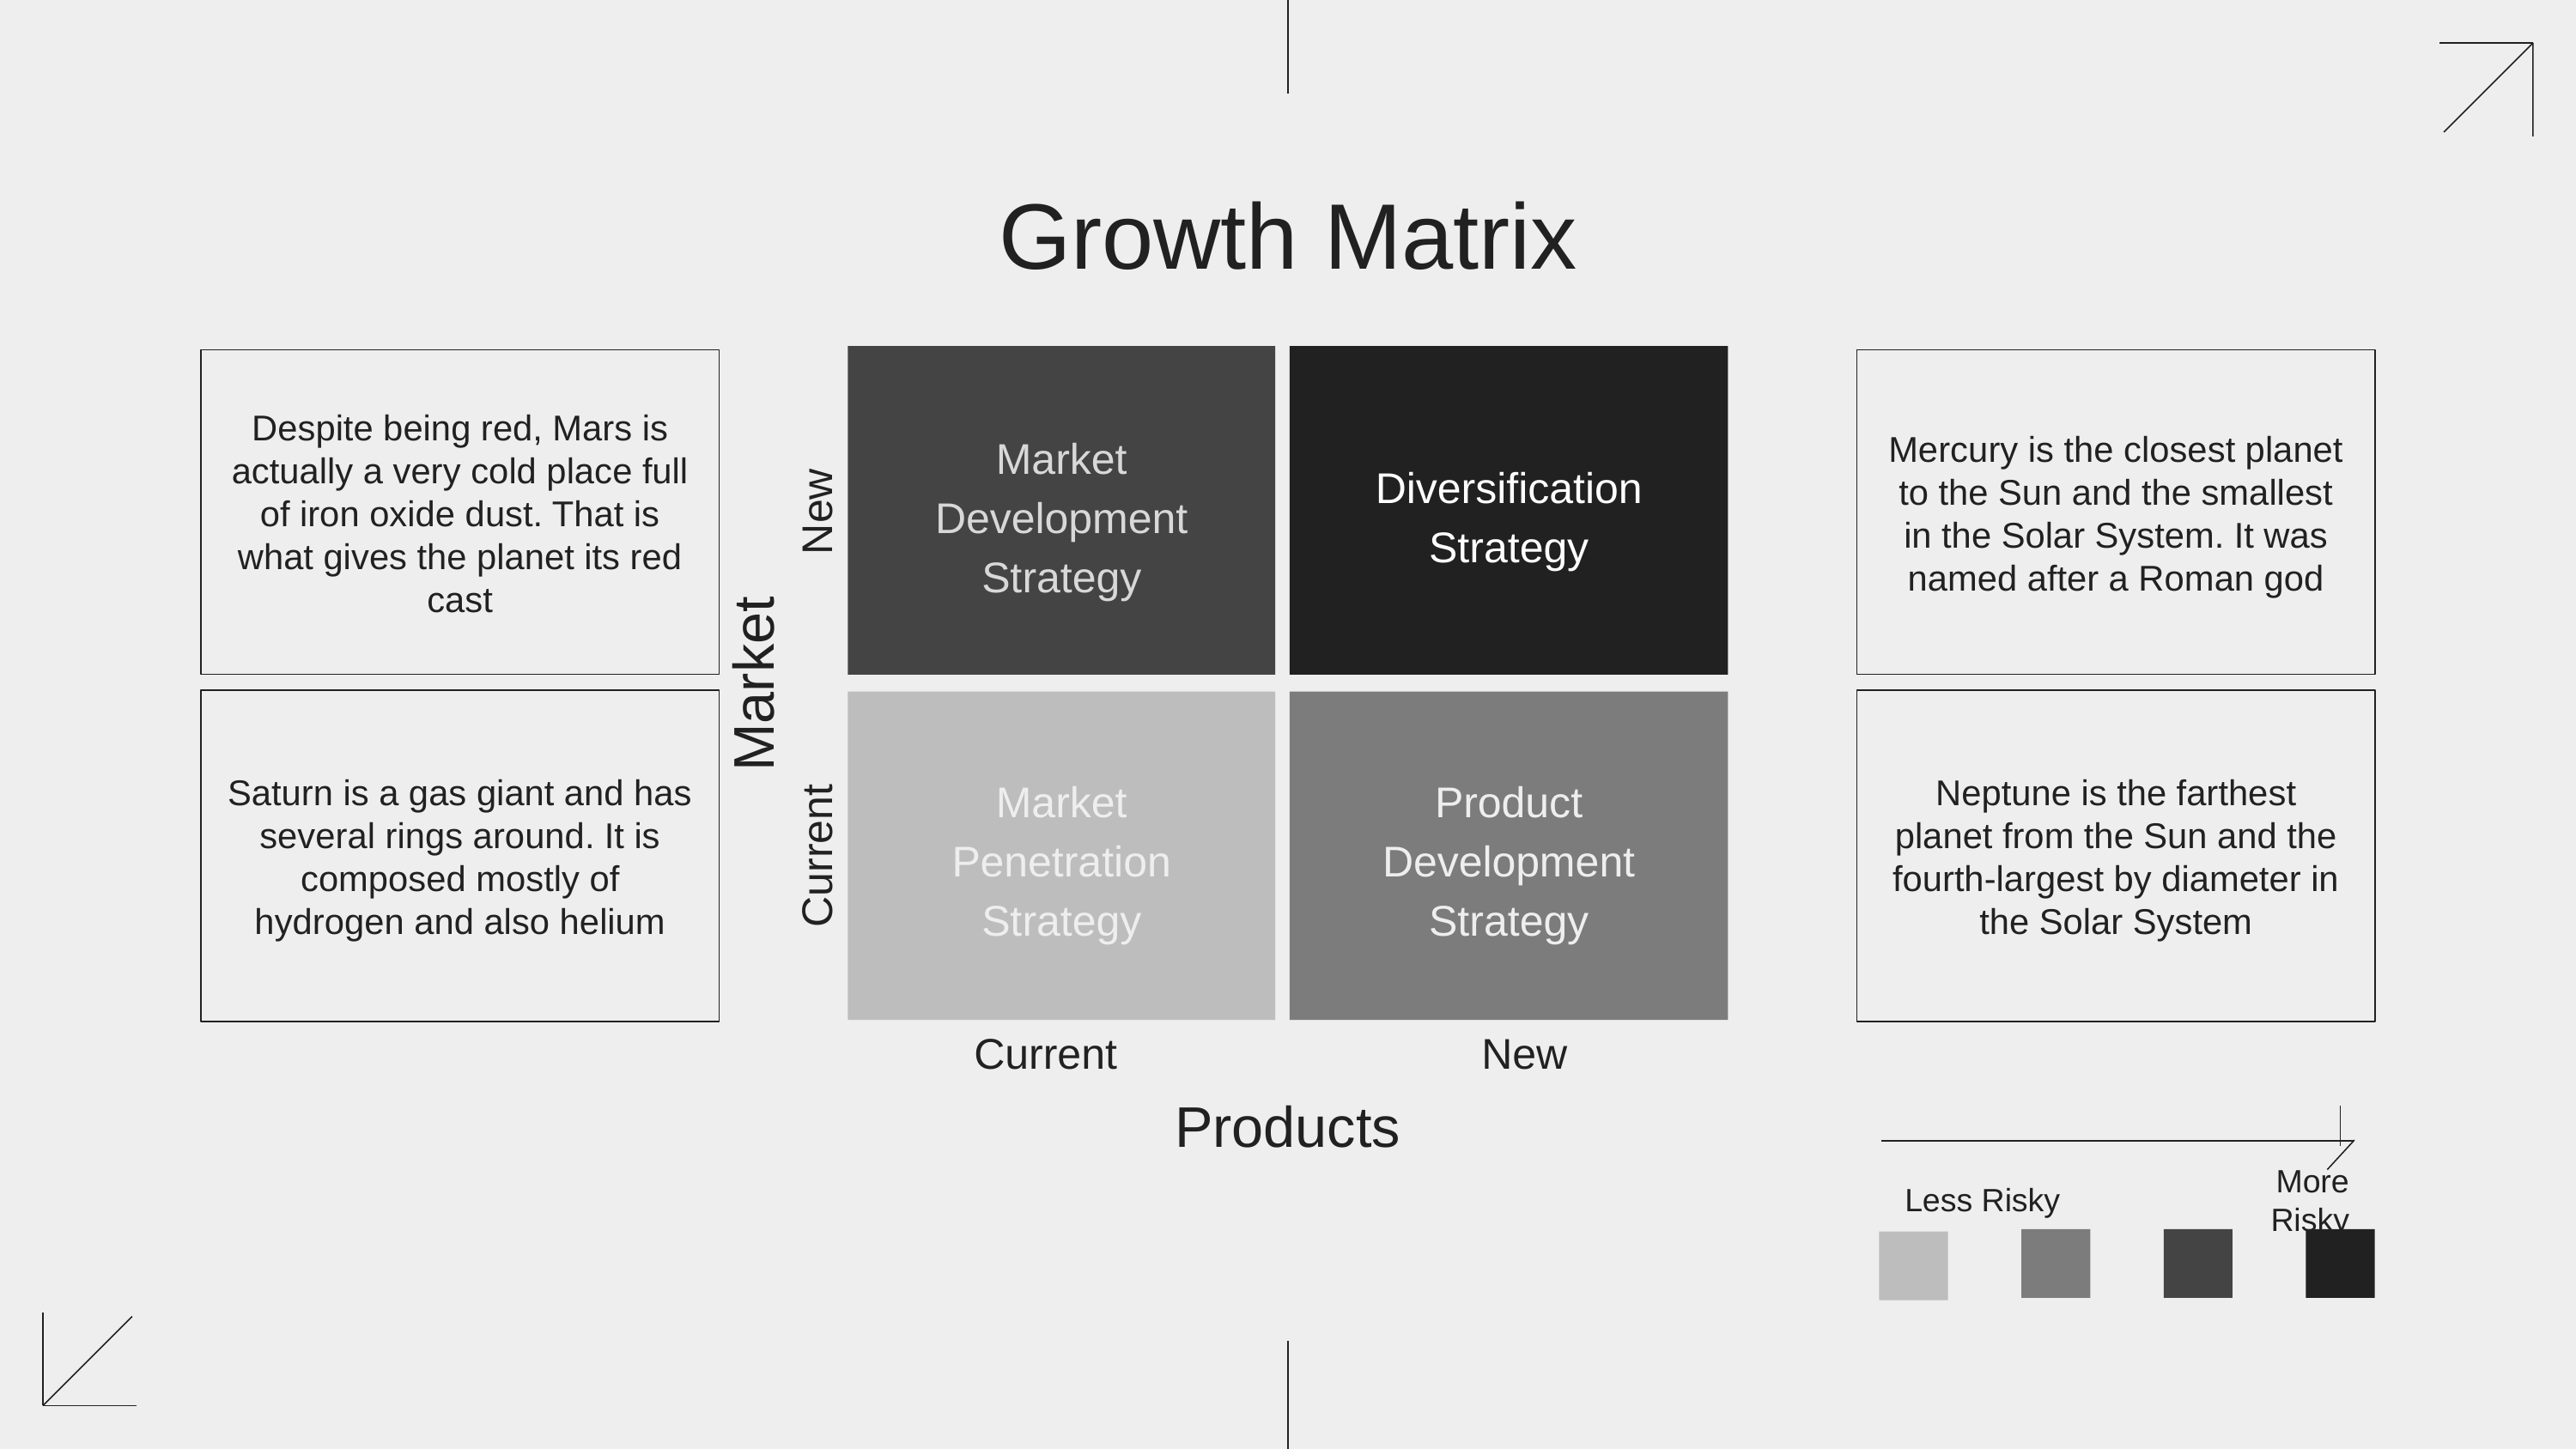

# Growth Matrix

Despite being red, Mars is actually a very cold place full of iron oxide dust. That is what gives the planet its red cast
Mercury is the closest planet to the Sun and the smallest in the Solar System. It was named after a Roman god
Market Development Strategy
Diversification Strategy
New
Market
Saturn is a gas giant and has several rings around. It is composed mostly of hydrogen and also helium
Neptune is the farthest planet from the Sun and the fourth-largest by diameter in the Solar System

Market Penetration Strategy
Product Development Strategy
Current
Current
New
Products
Less Risky
More Risky